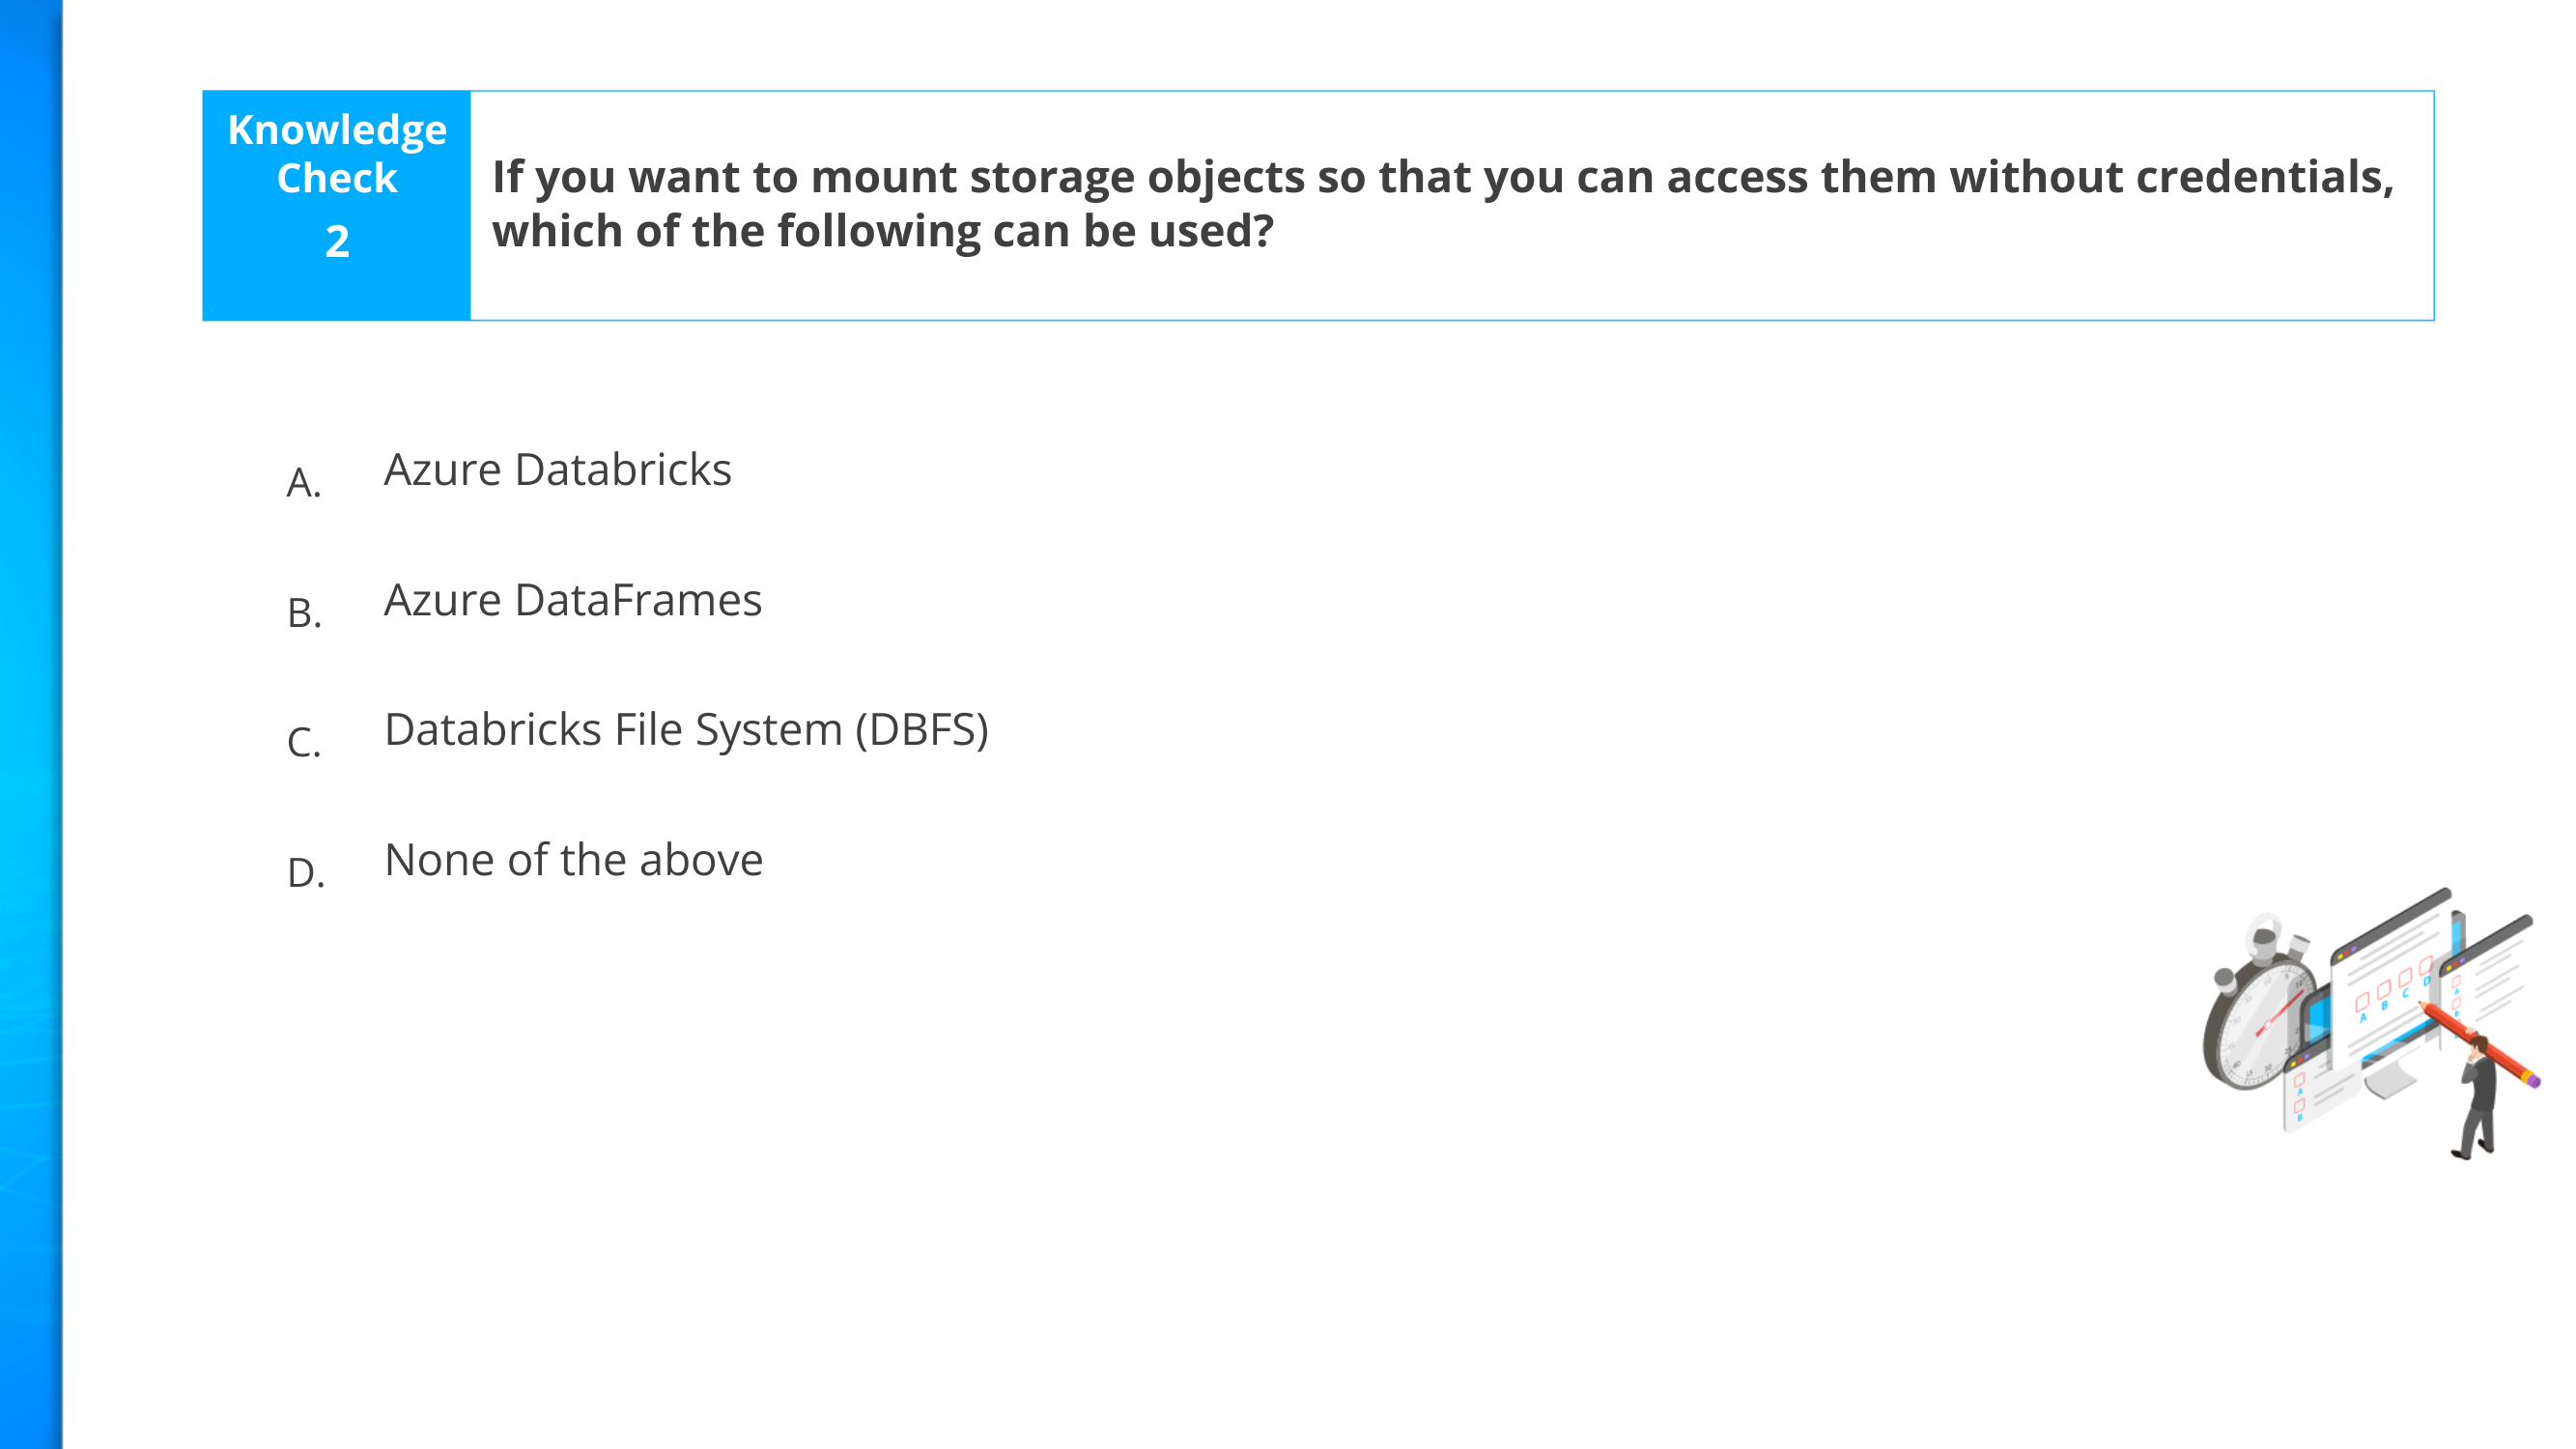

If you want to mount storage objects so that you can access them without credentials, which of the following can be used?
2
Azure Databricks
Azure DataFrames
Databricks File System (DBFS)
None of the above